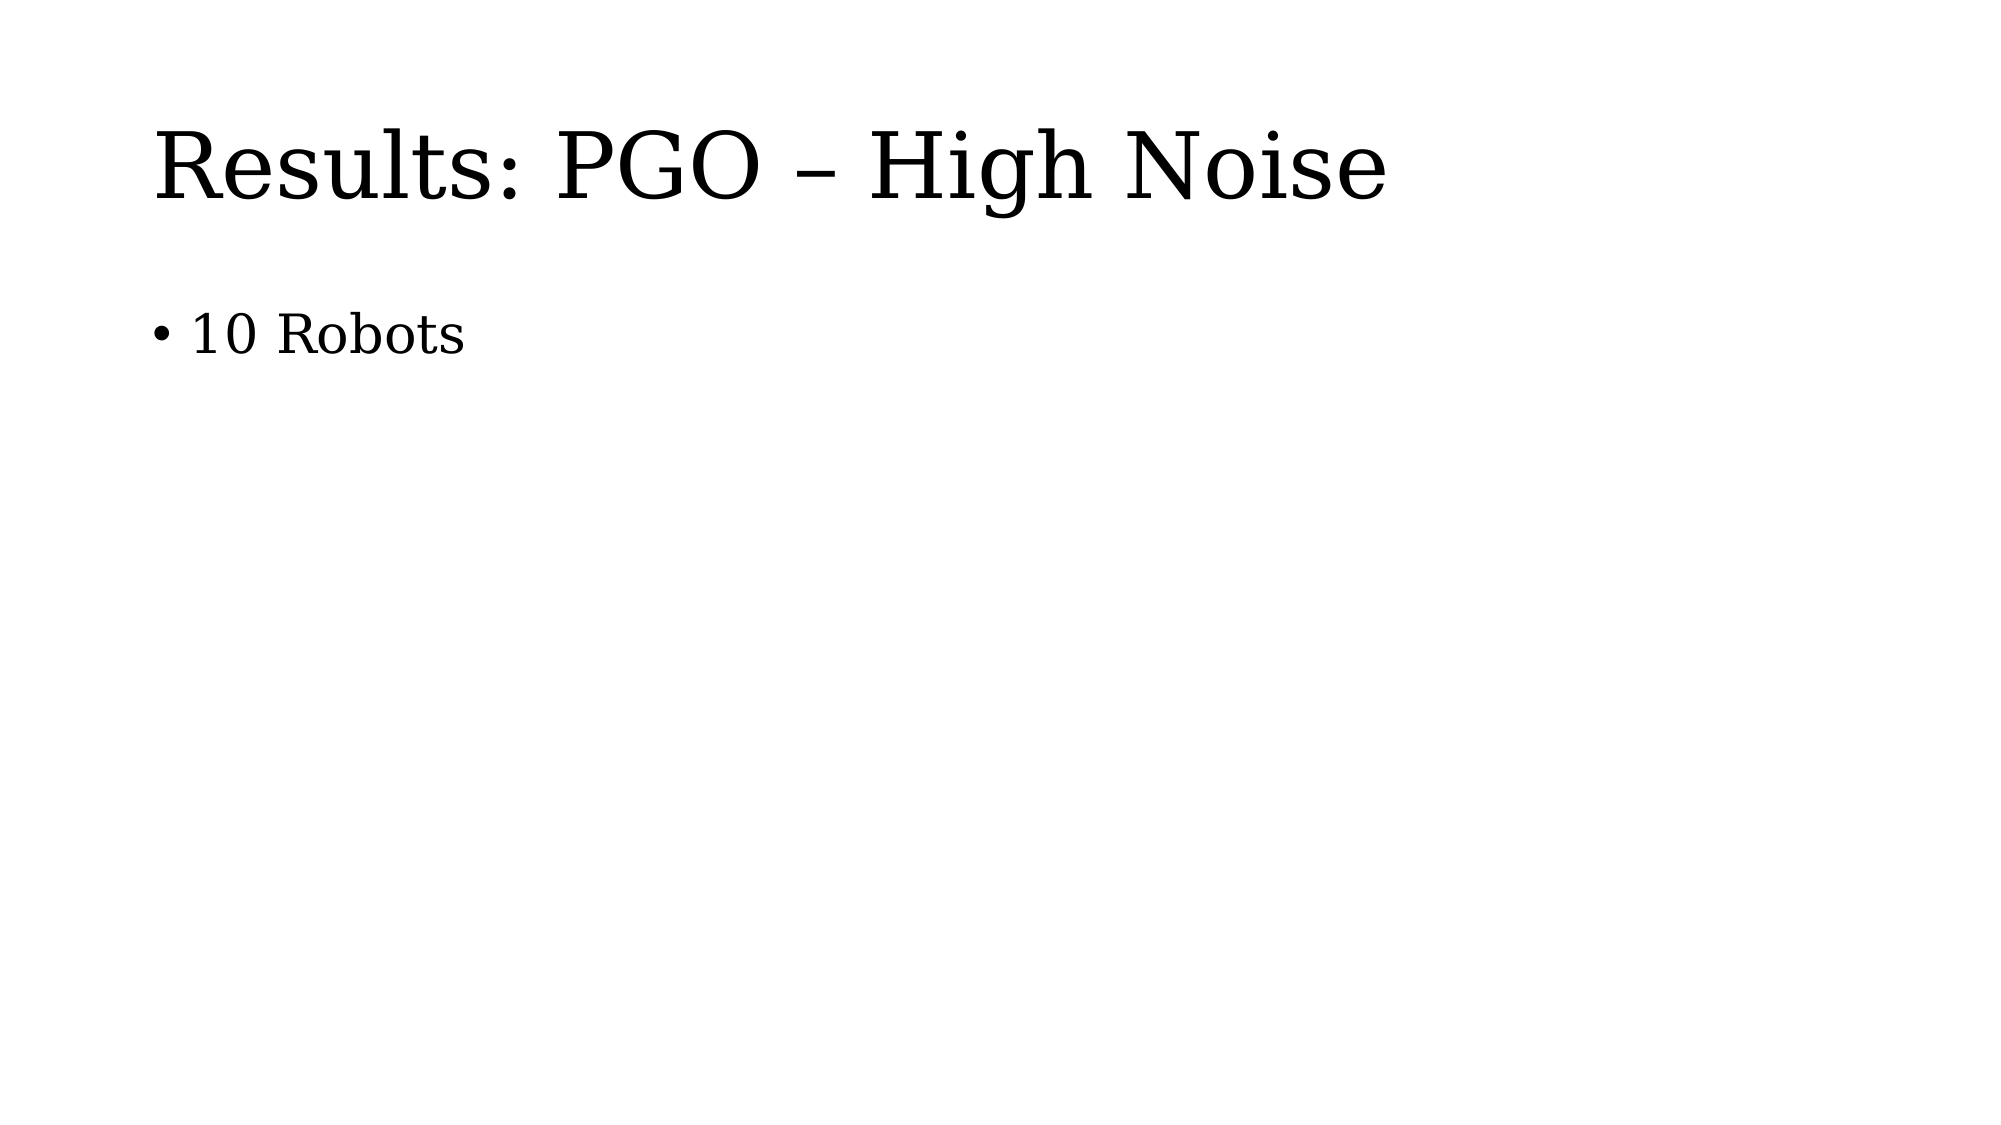

# Results: PGO – High Noise
10 Robots